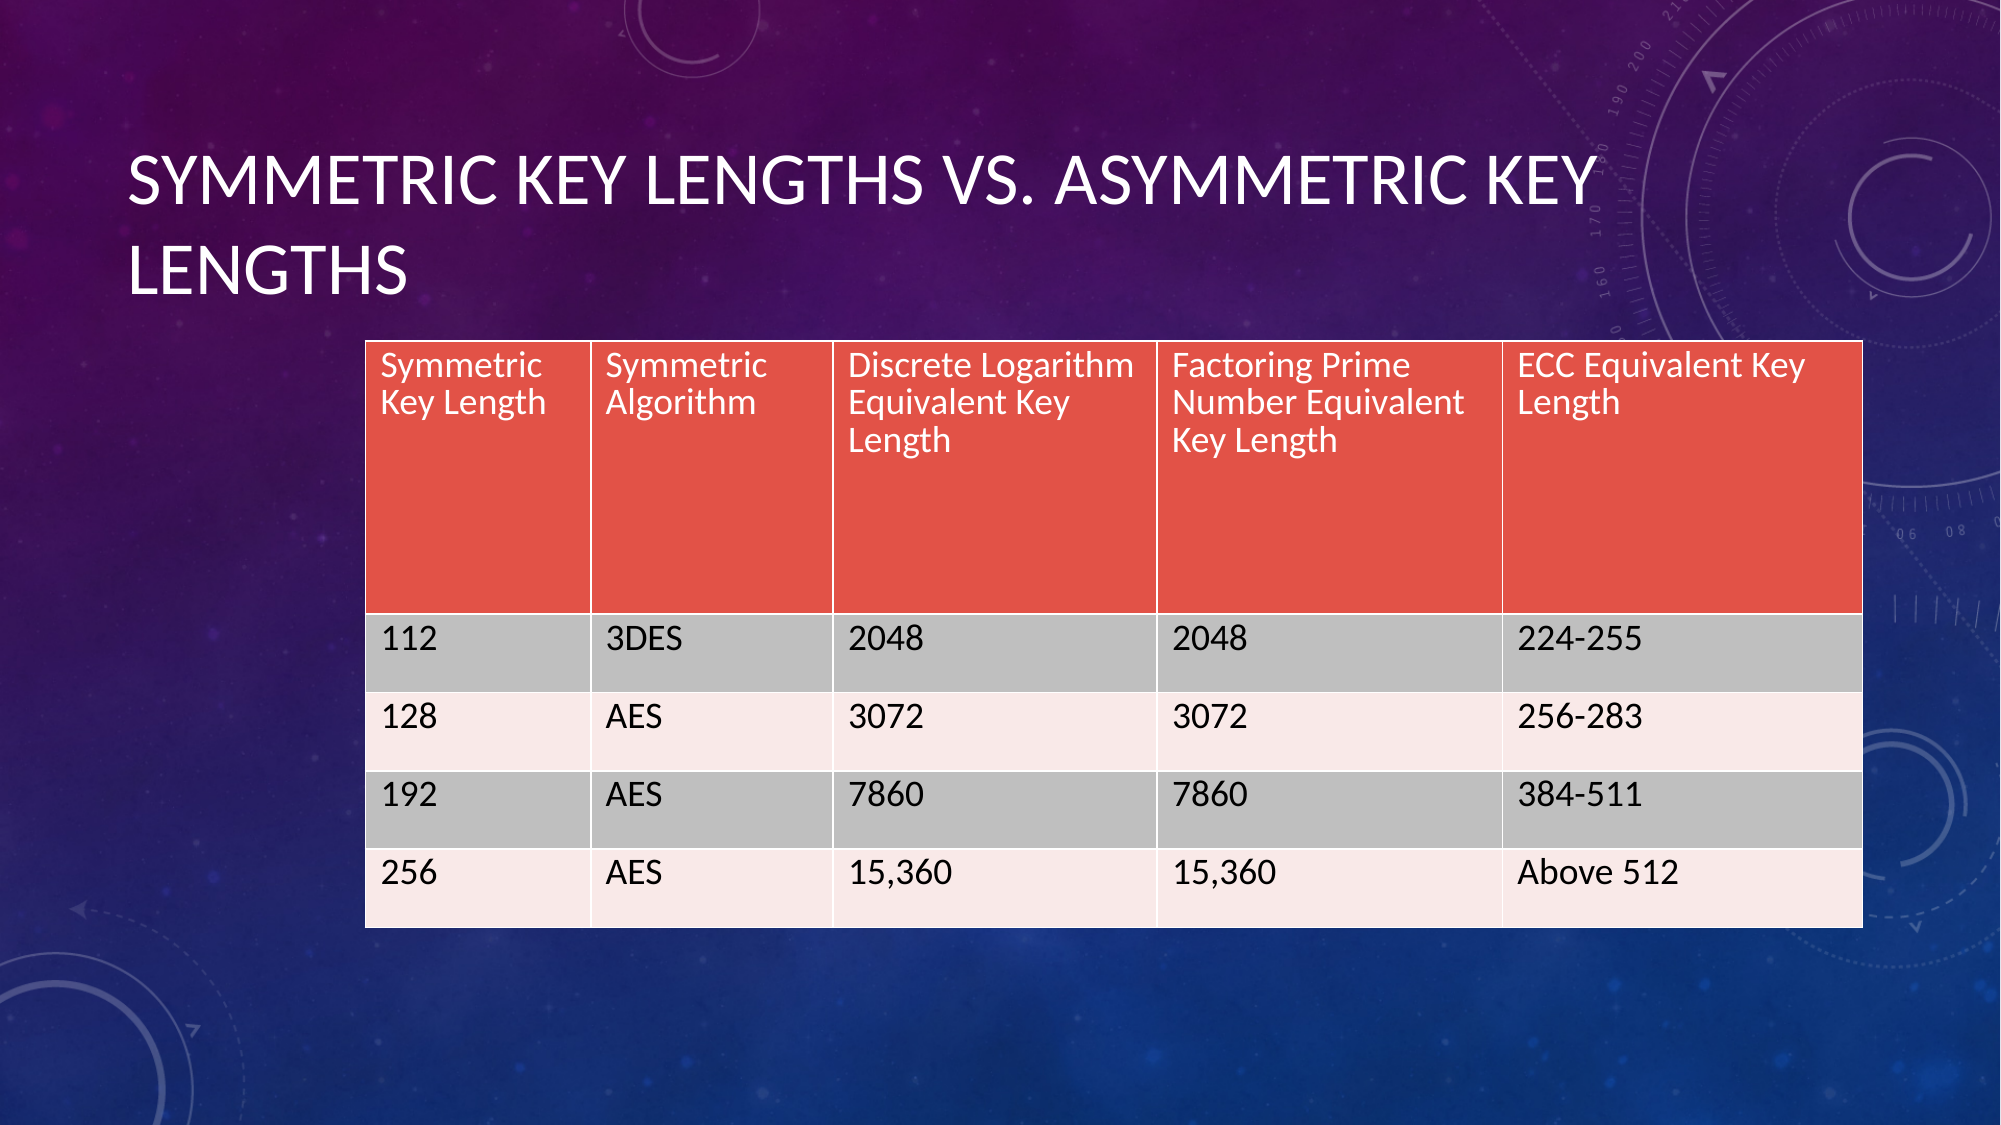

# Symmetric Key Lengths vs. Asymmetric Key Lengths
| Symmetric Key Length | Symmetric Algorithm | Discrete Logarithm Equivalent Key Length | Factoring Prime Number Equivalent Key Length | ECC Equivalent Key Length |
| --- | --- | --- | --- | --- |
| 112 | 3DES | 2048 | 2048 | 224-255 |
| 128 | AES | 3072 | 3072 | 256-283 |
| 192 | AES | 7860 | 7860 | 384-511 |
| 256 | AES | 15,360 | 15,360 | Above 512 |